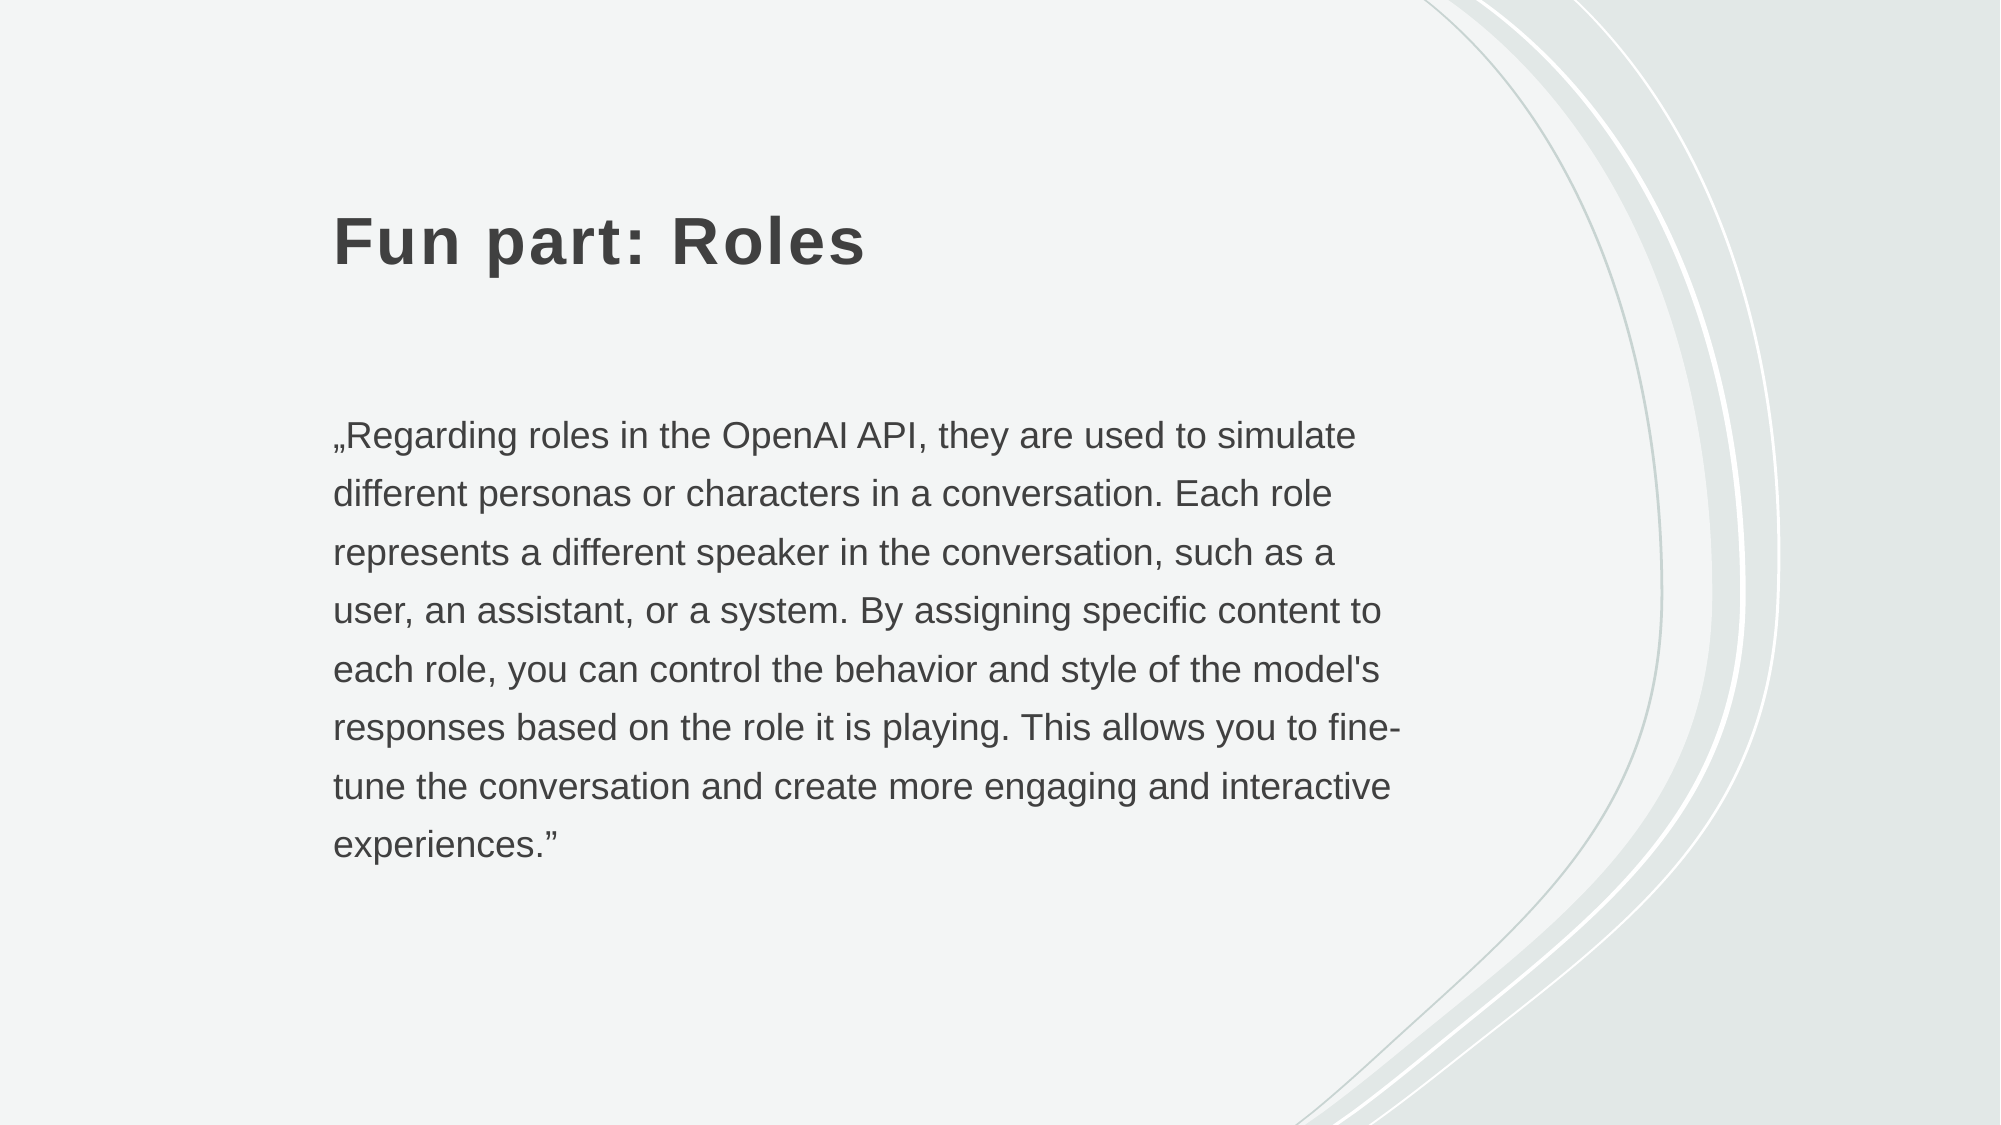

# Fun part: Roles
„Regarding roles in the OpenAI API, they are used to simulate different personas or characters in a conversation. Each role represents a different speaker in the conversation, such as a user, an assistant, or a system. By assigning specific content to each role, you can control the behavior and style of the model's responses based on the role it is playing. This allows you to fine-tune the conversation and create more engaging and interactive experiences.”